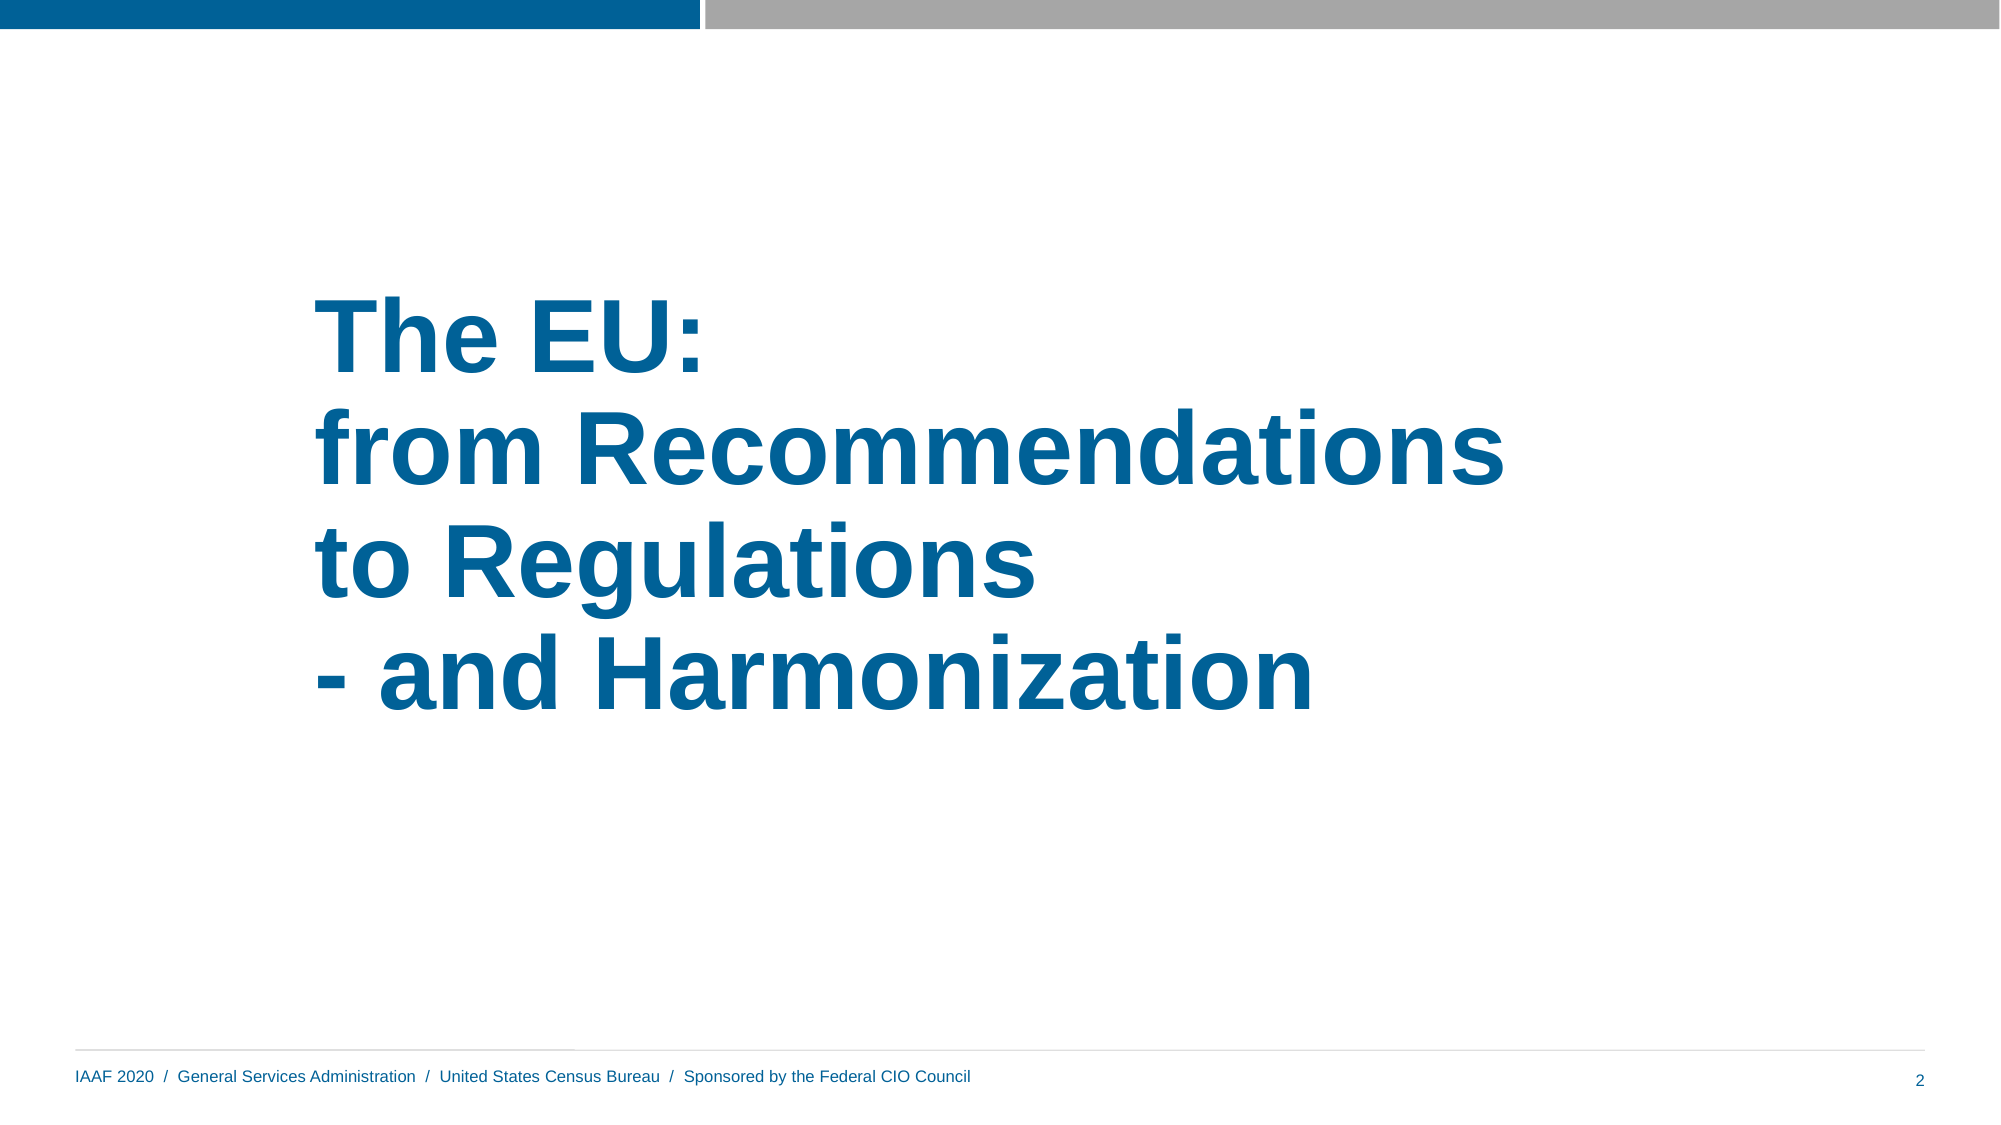

# The EU: from Recommendations to Regulations - and Harmonization
2